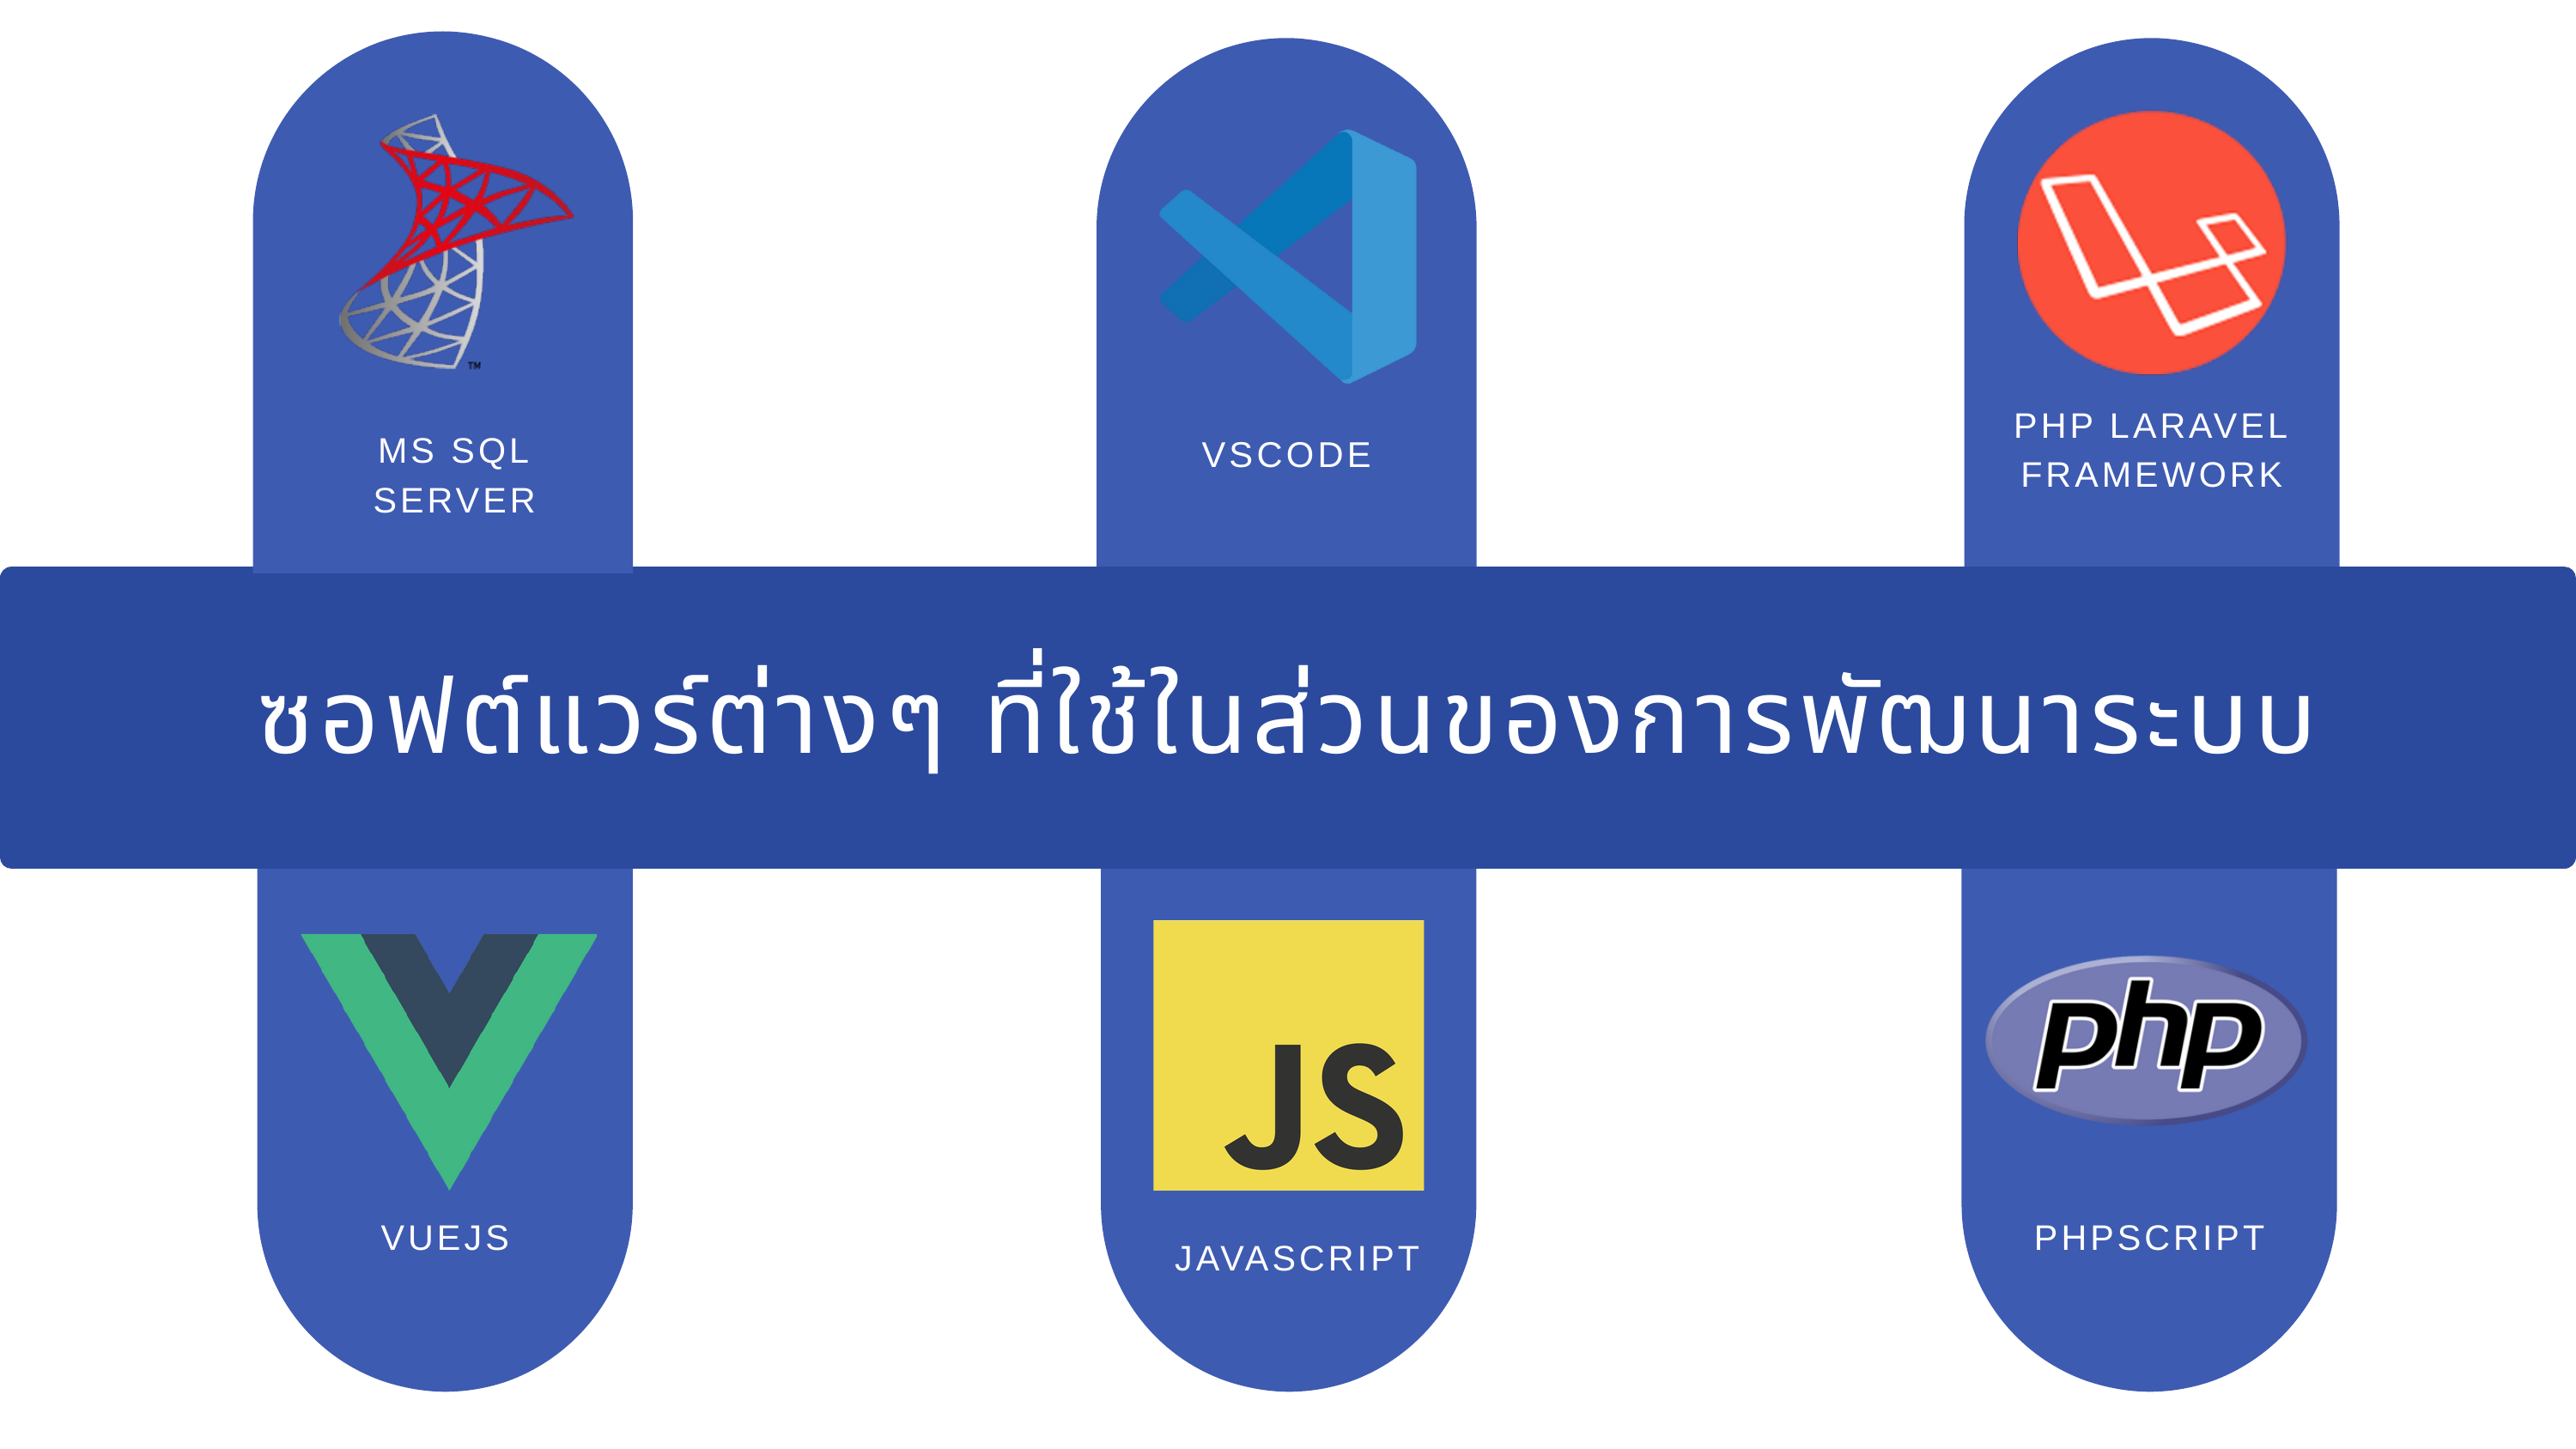

MS SQL SERVER

PHP LARAVEL FRAMEWORK
VSCODE

ซอฟต์แวร์ต่างๆ ที่ใช้ในส่วนของการพัฒนาระบบ

VUEJS
PHPSCRIPT
JAVASCRIPT